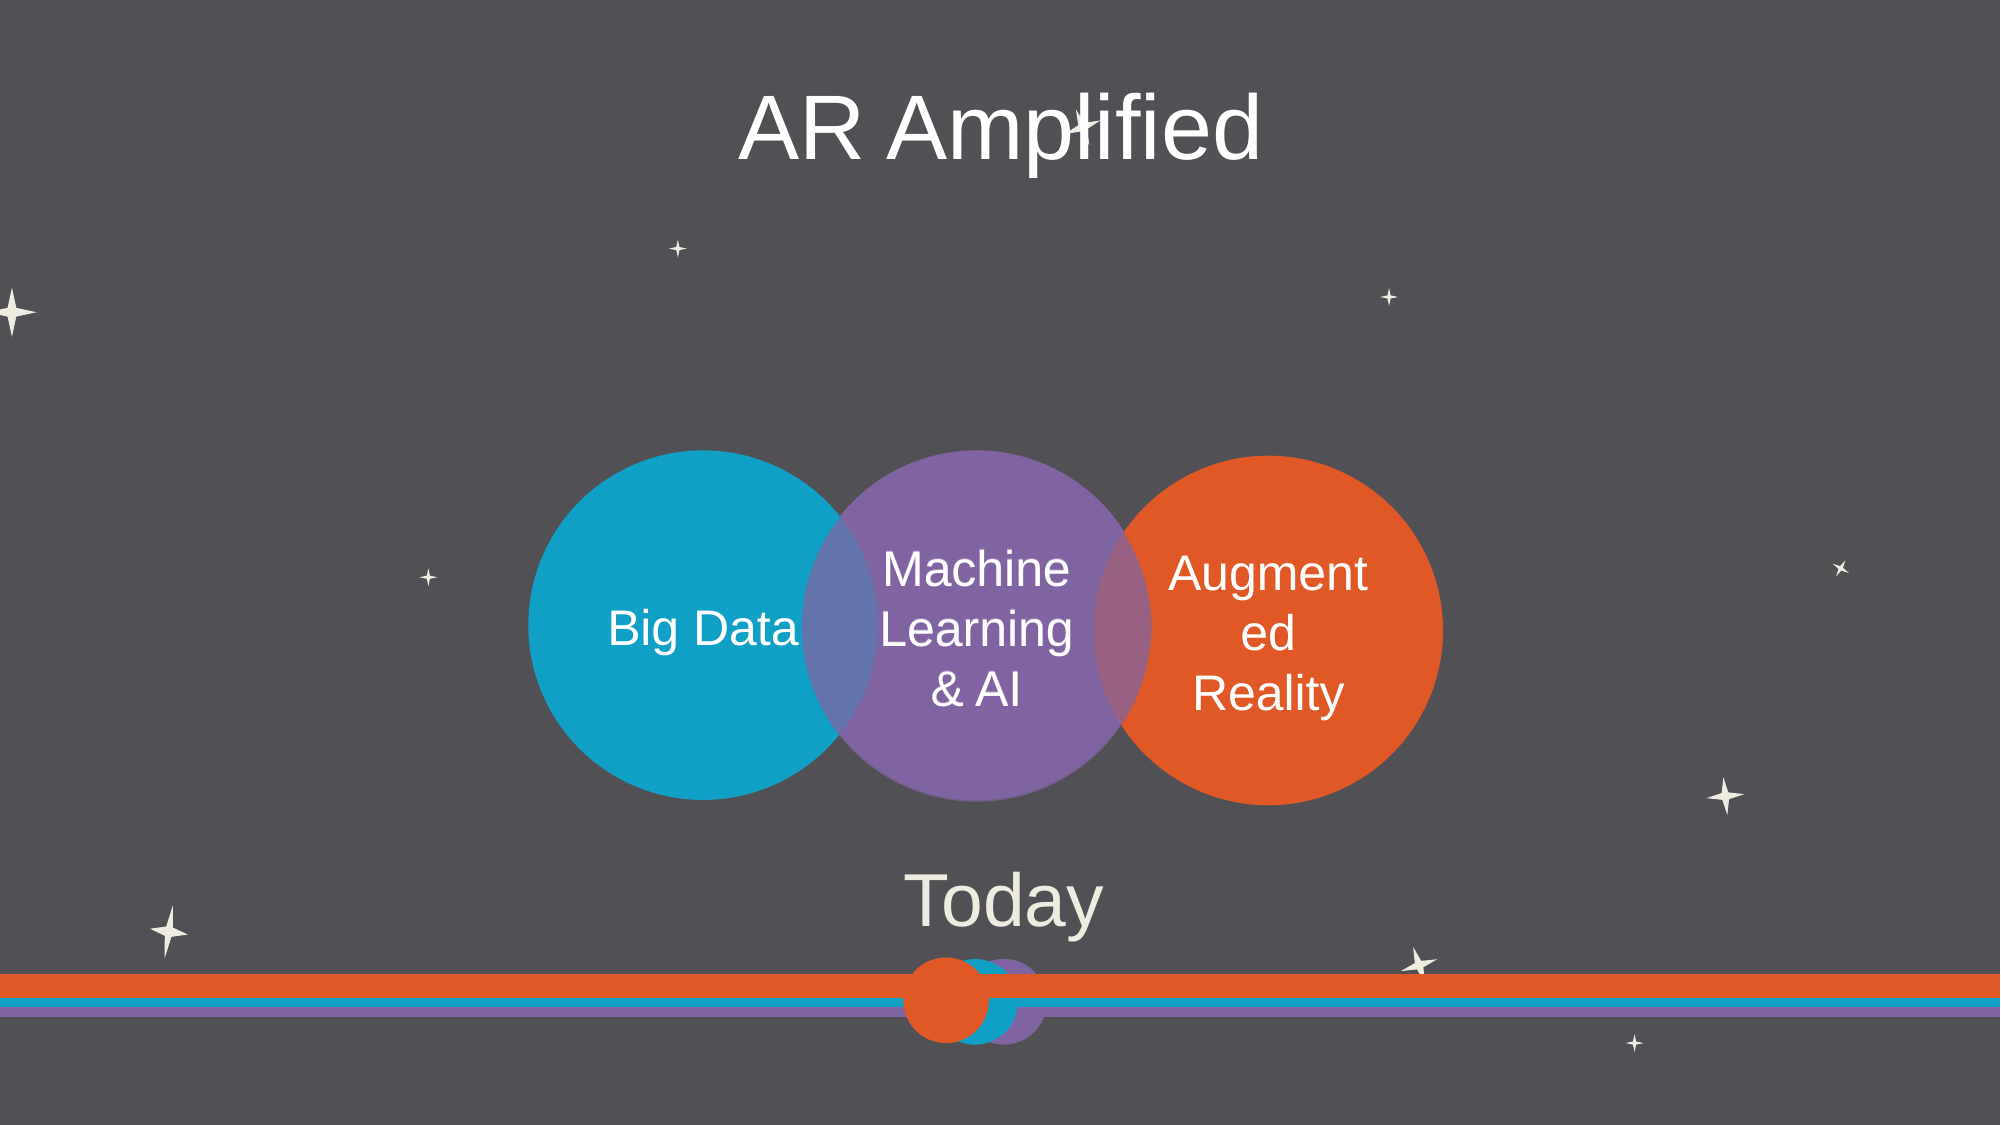

# AR Amplified

Big Data
Machine Learning & AI
Machine Learning & AI
Augmented Reality

Today